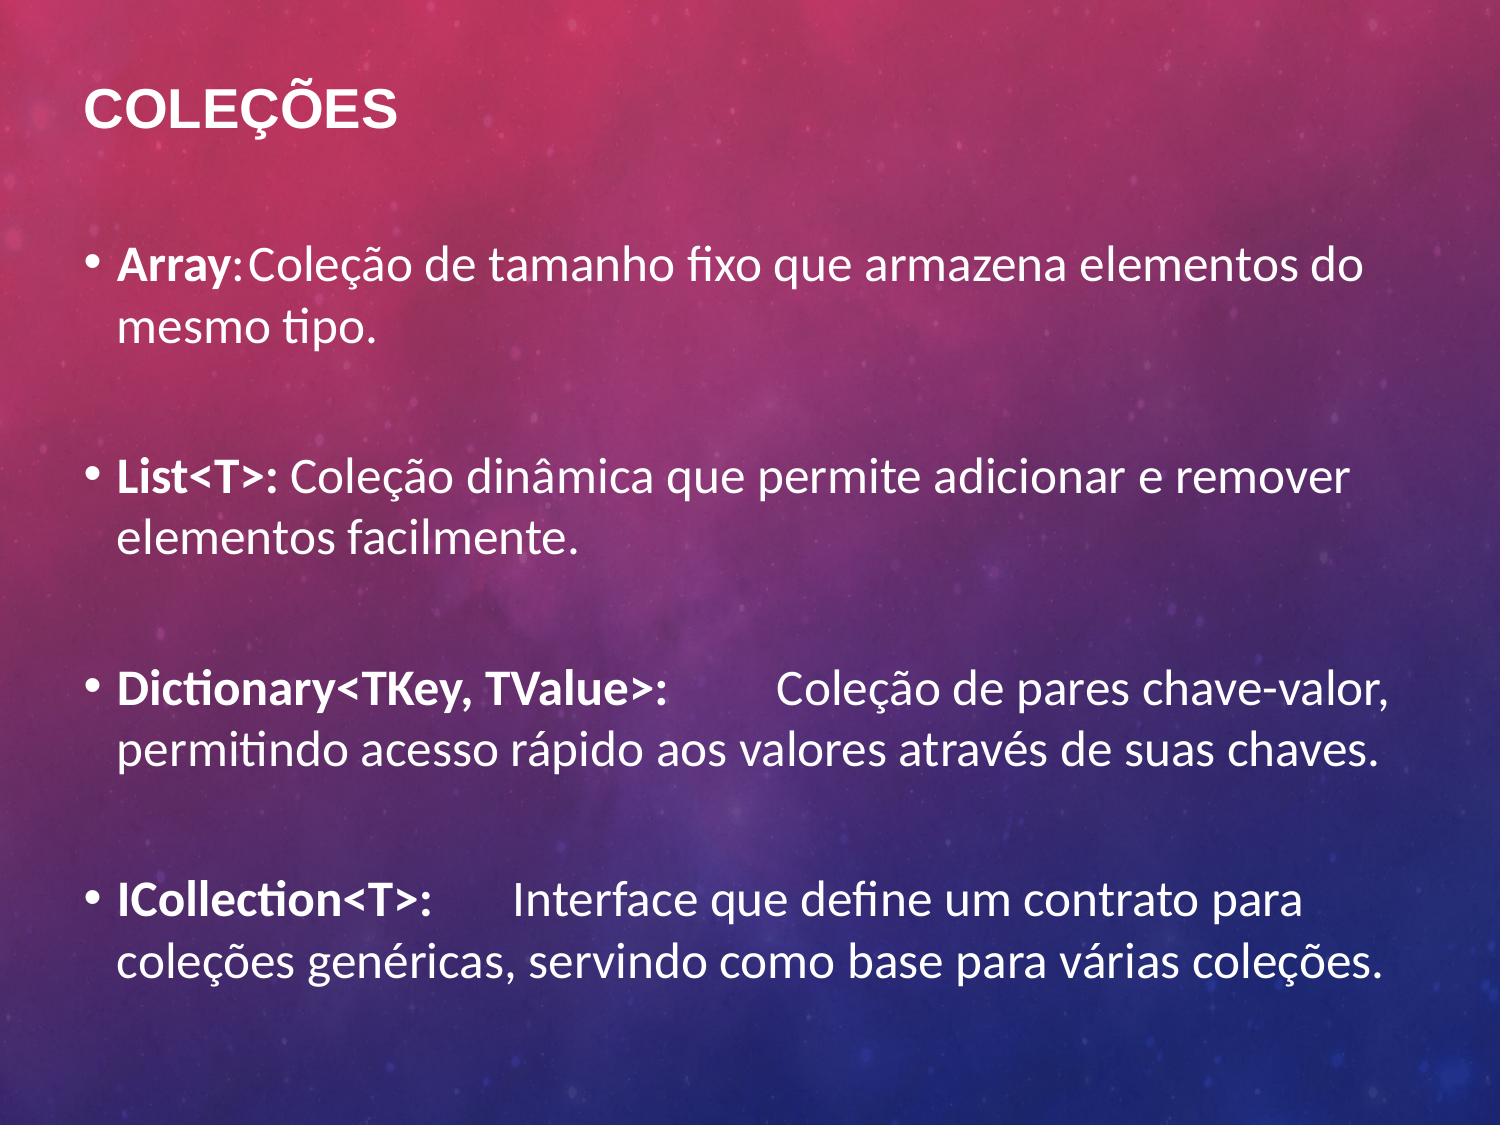

# coleções
Array:	Coleção de tamanho fixo que armazena elementos do mesmo tipo.

List<T>: Coleção dinâmica que permite adicionar e remover elementos facilmente.

Dictionary<TKey, TValue>:	Coleção de pares chave-valor, permitindo acesso rápido aos valores através de suas chaves.

ICollection<T>:	Interface que define um contrato para coleções genéricas, servindo como base para várias coleções.